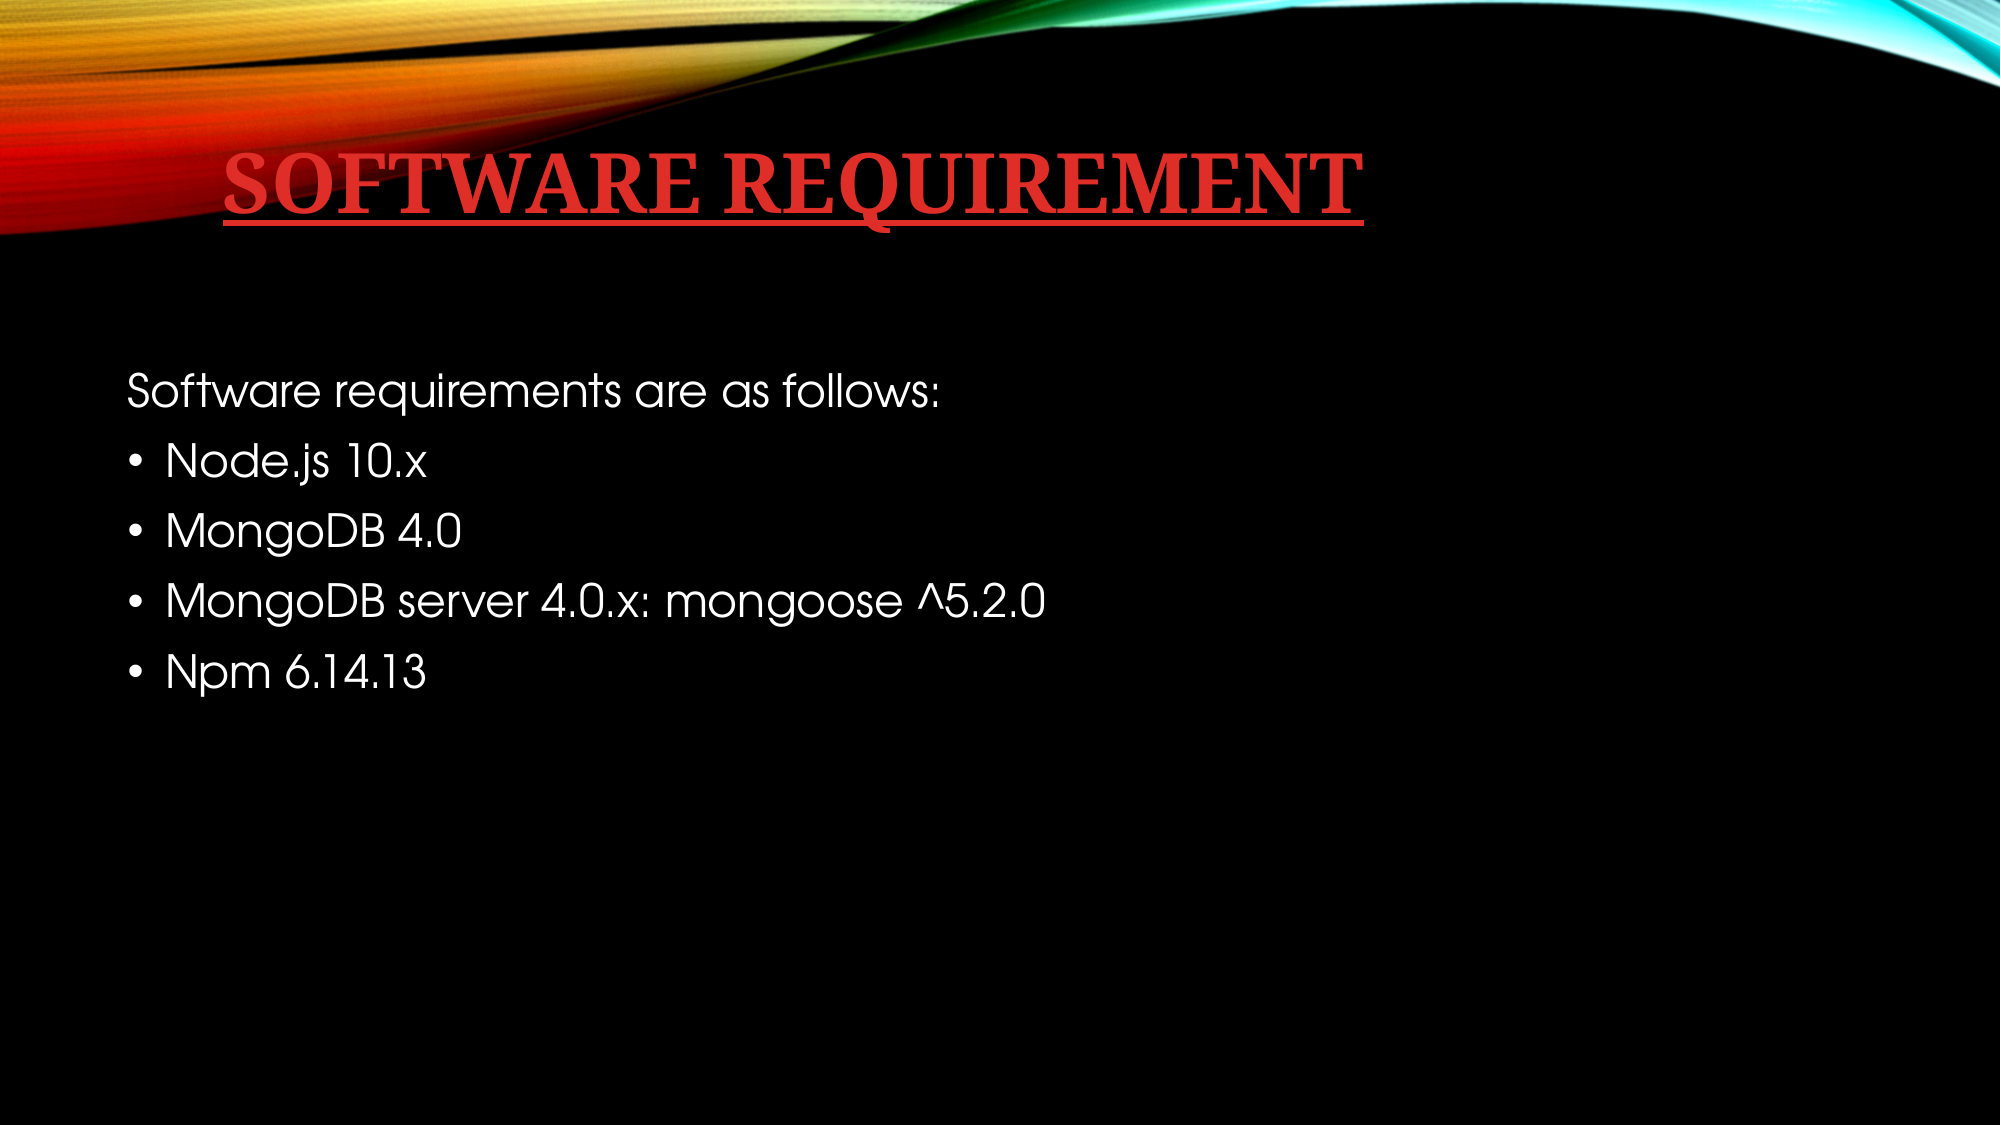

# SOFTWARE REQUIREMENT
Software requirements are as follows:
Node.js 10.x
MongoDB 4.0
MongoDB server 4.0.x: mongoose ^5.2.0
Npm 6.14.13